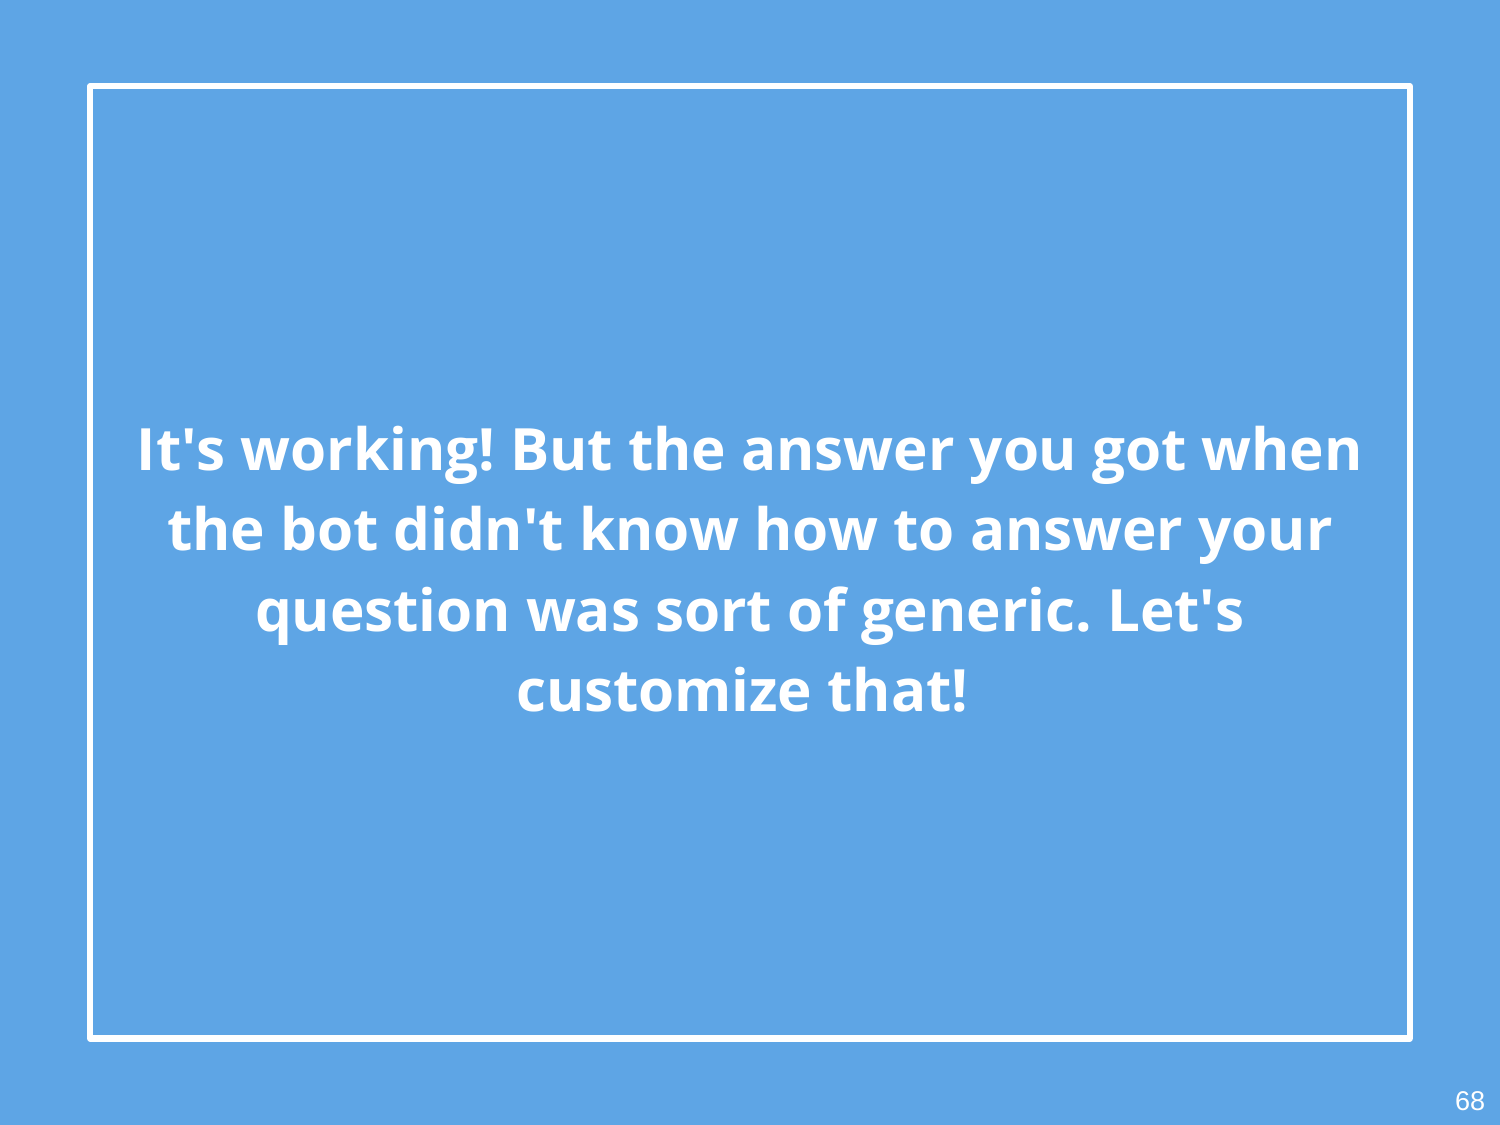

It's working! But the answer you got when the bot didn't know how to answer your question was sort of generic. Let's customize that!